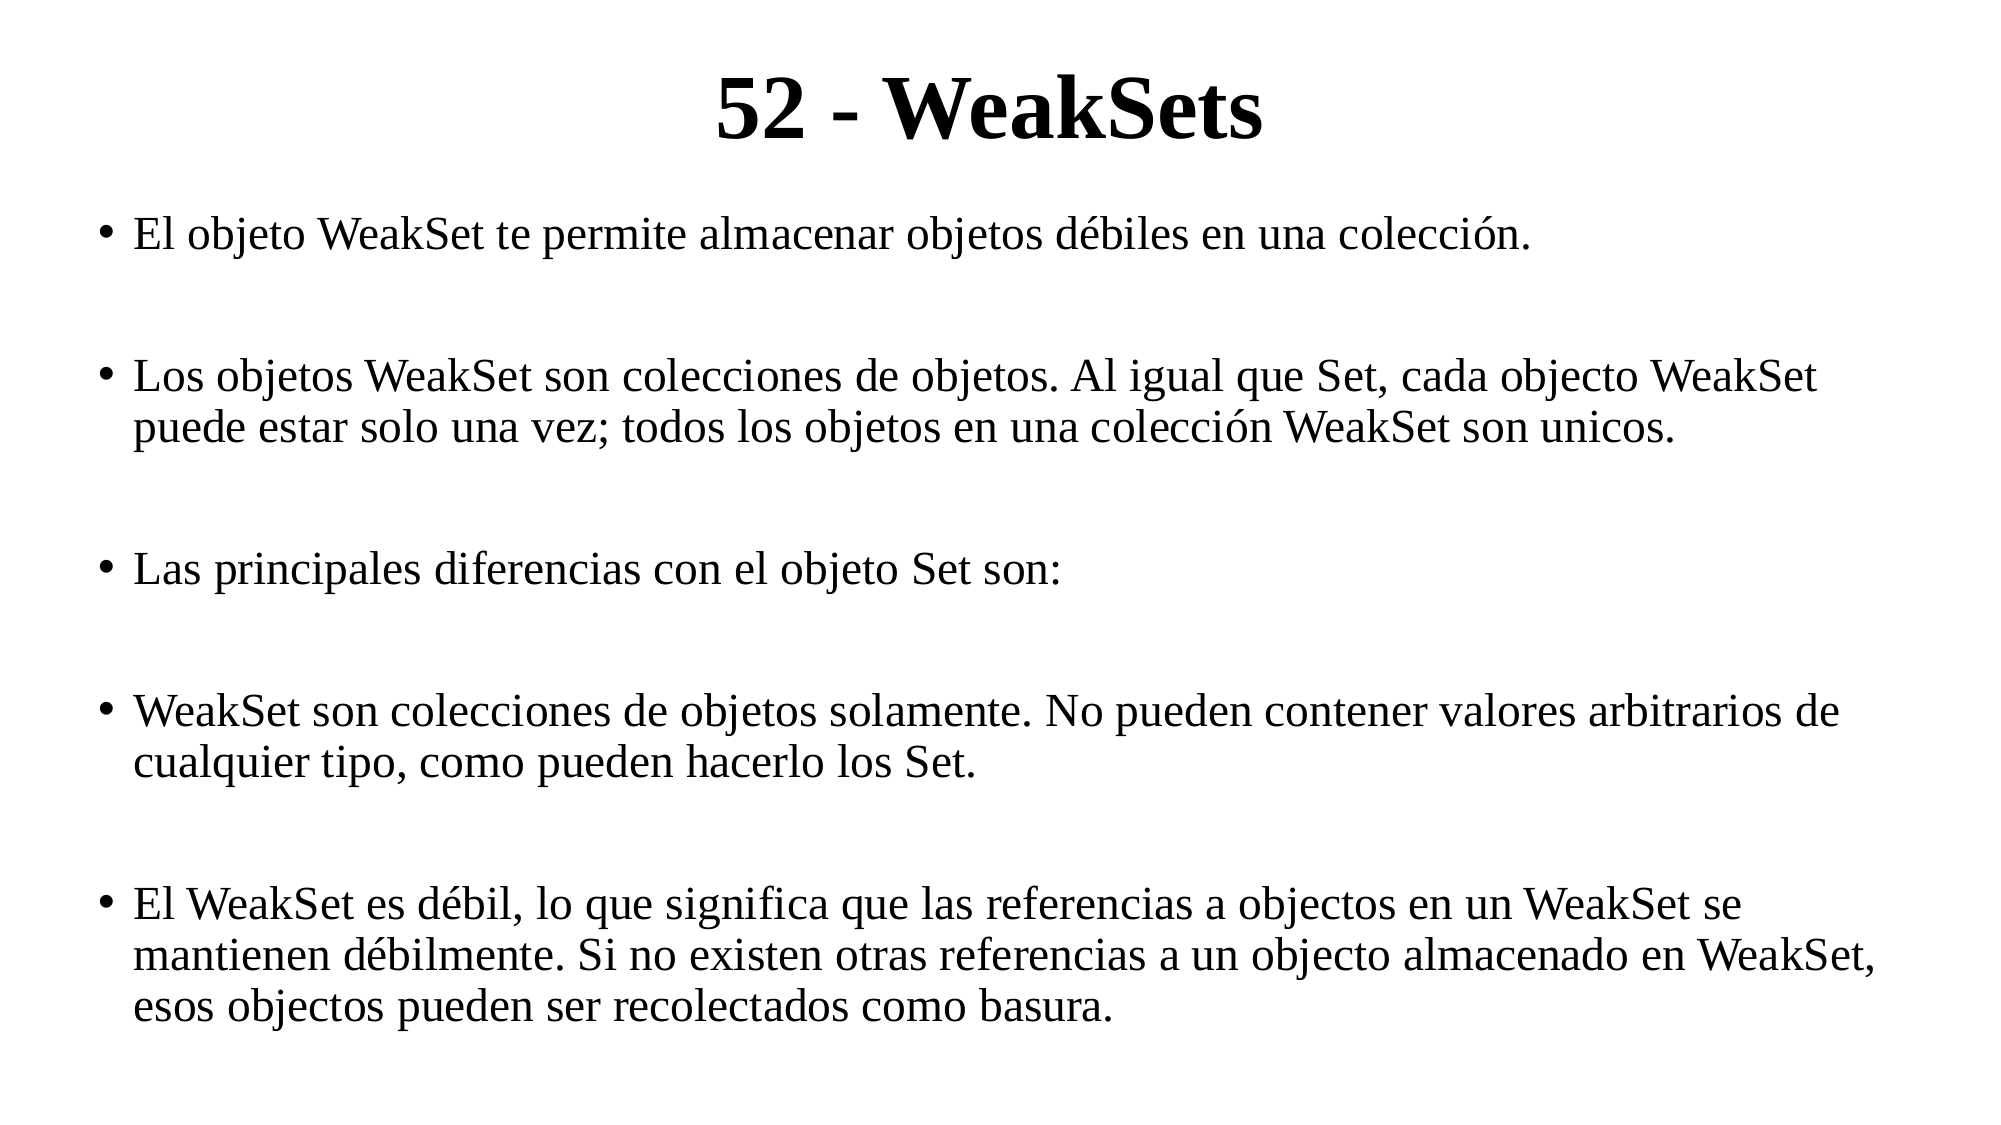

# 52 - WeakSets
El objeto WeakSet te permite almacenar objetos débiles en una colección.

Los objetos WeakSet son colecciones de objetos. Al igual que Set, cada objecto WeakSet puede estar solo una vez; todos los objetos en una colección WeakSet son unicos.

Las principales diferencias con el objeto Set son:

WeakSet son colecciones de objetos solamente. No pueden contener valores arbitrarios de cualquier tipo, como pueden hacerlo los Set.

El WeakSet es débil, lo que significa que las referencias a objectos en un WeakSet se mantienen débilmente. Si no existen otras referencias a un objecto almacenado en WeakSet, esos objectos pueden ser recolectados como basura.